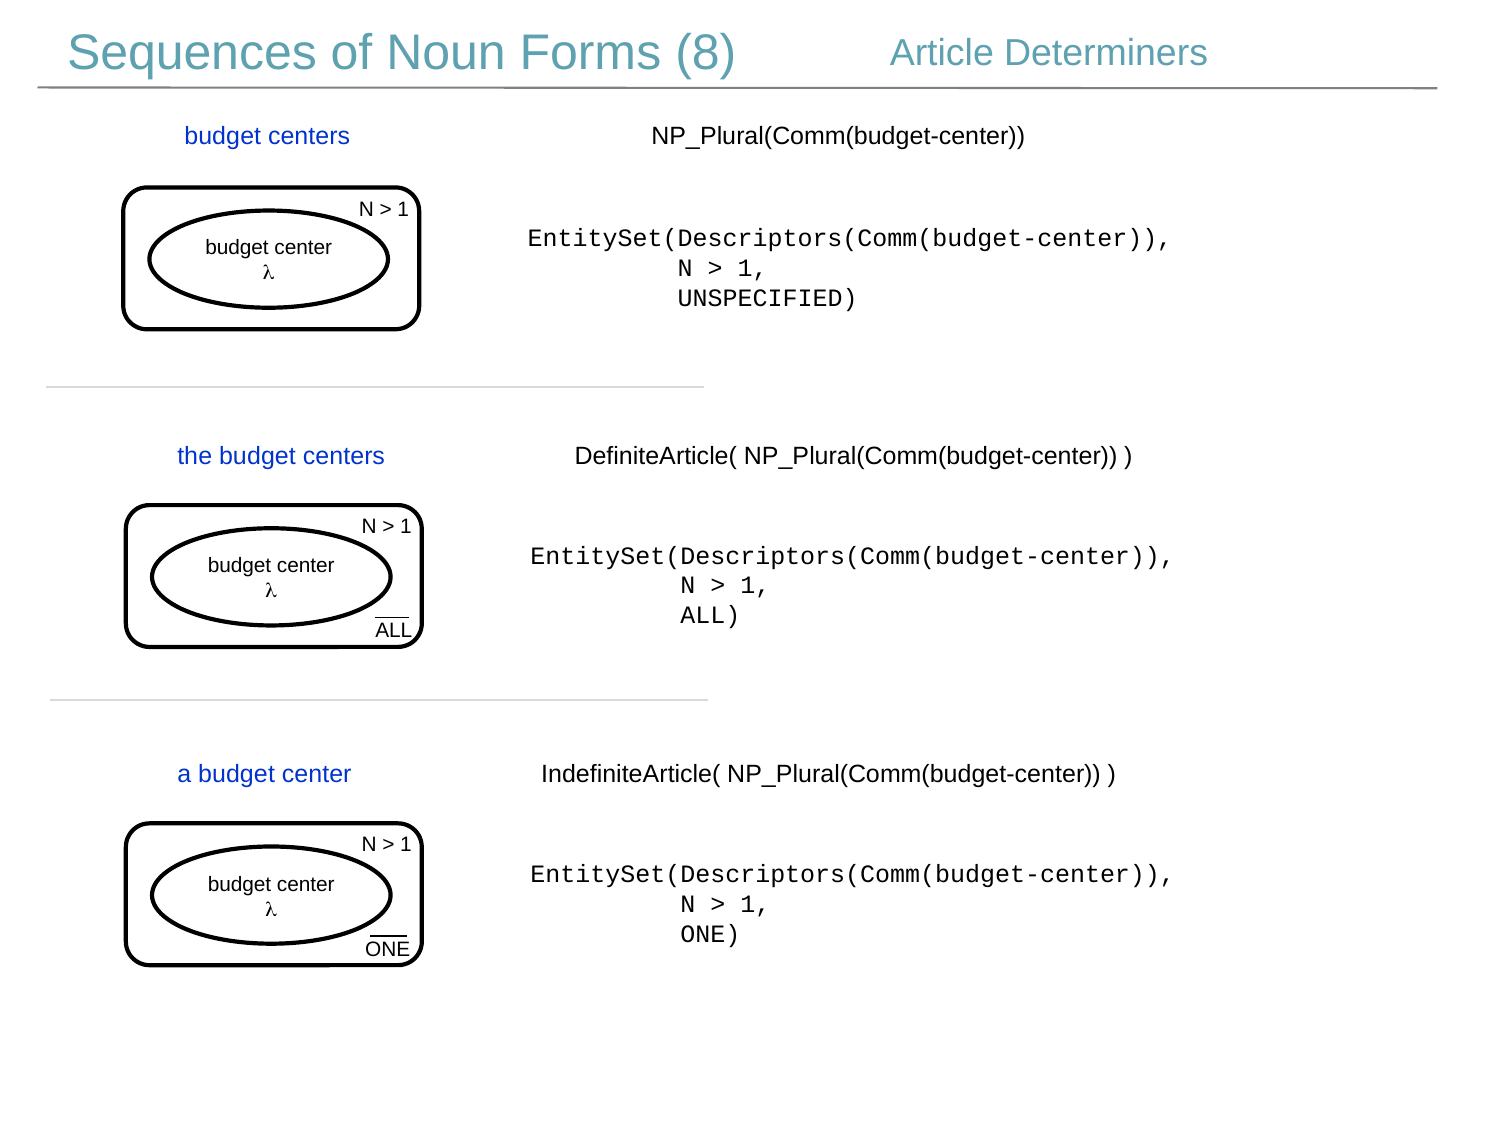

Sequences of Noun Forms (8)
Article Determiners
 budget centers                                           NP_Plural(Comm(budget-center))

N > 1
budget center λ
EntitySet(Descriptors(Comm(budget-center)),
          N > 1,
          UNSPECIFIED)
the budget centers                           DefiniteArticle( NP_Plural(Comm(budget-center)) )

N > 1
budget center λ
ALL
EntitySet(Descriptors(Comm(budget-center)),
          N > 1,
          ALL)
a budget center                           IndefiniteArticle( NP_Plural(Comm(budget-center)) )

N > 1
budget center λ
EntitySet(Descriptors(Comm(budget-center)),
          N > 1,
          ONE)
ONE